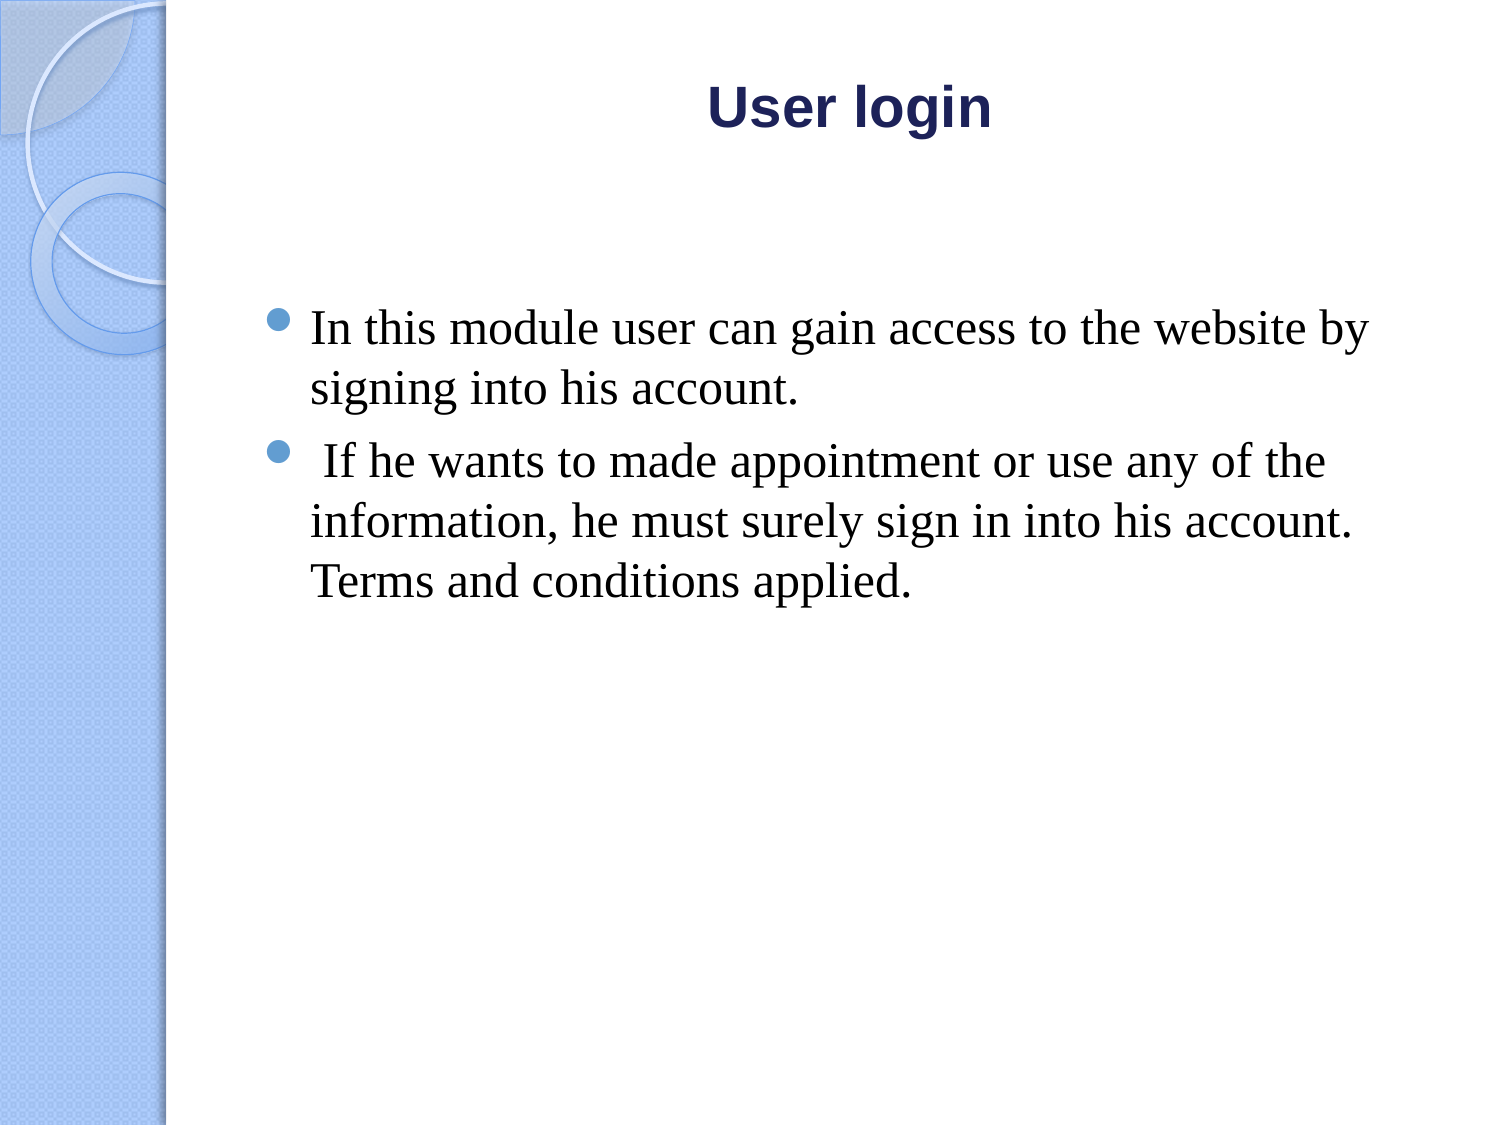

# User login
In this module user can gain access to the website by signing into his account.
 If he wants to made appointment or use any of the information, he must surely sign in into his account. Terms and conditions applied.